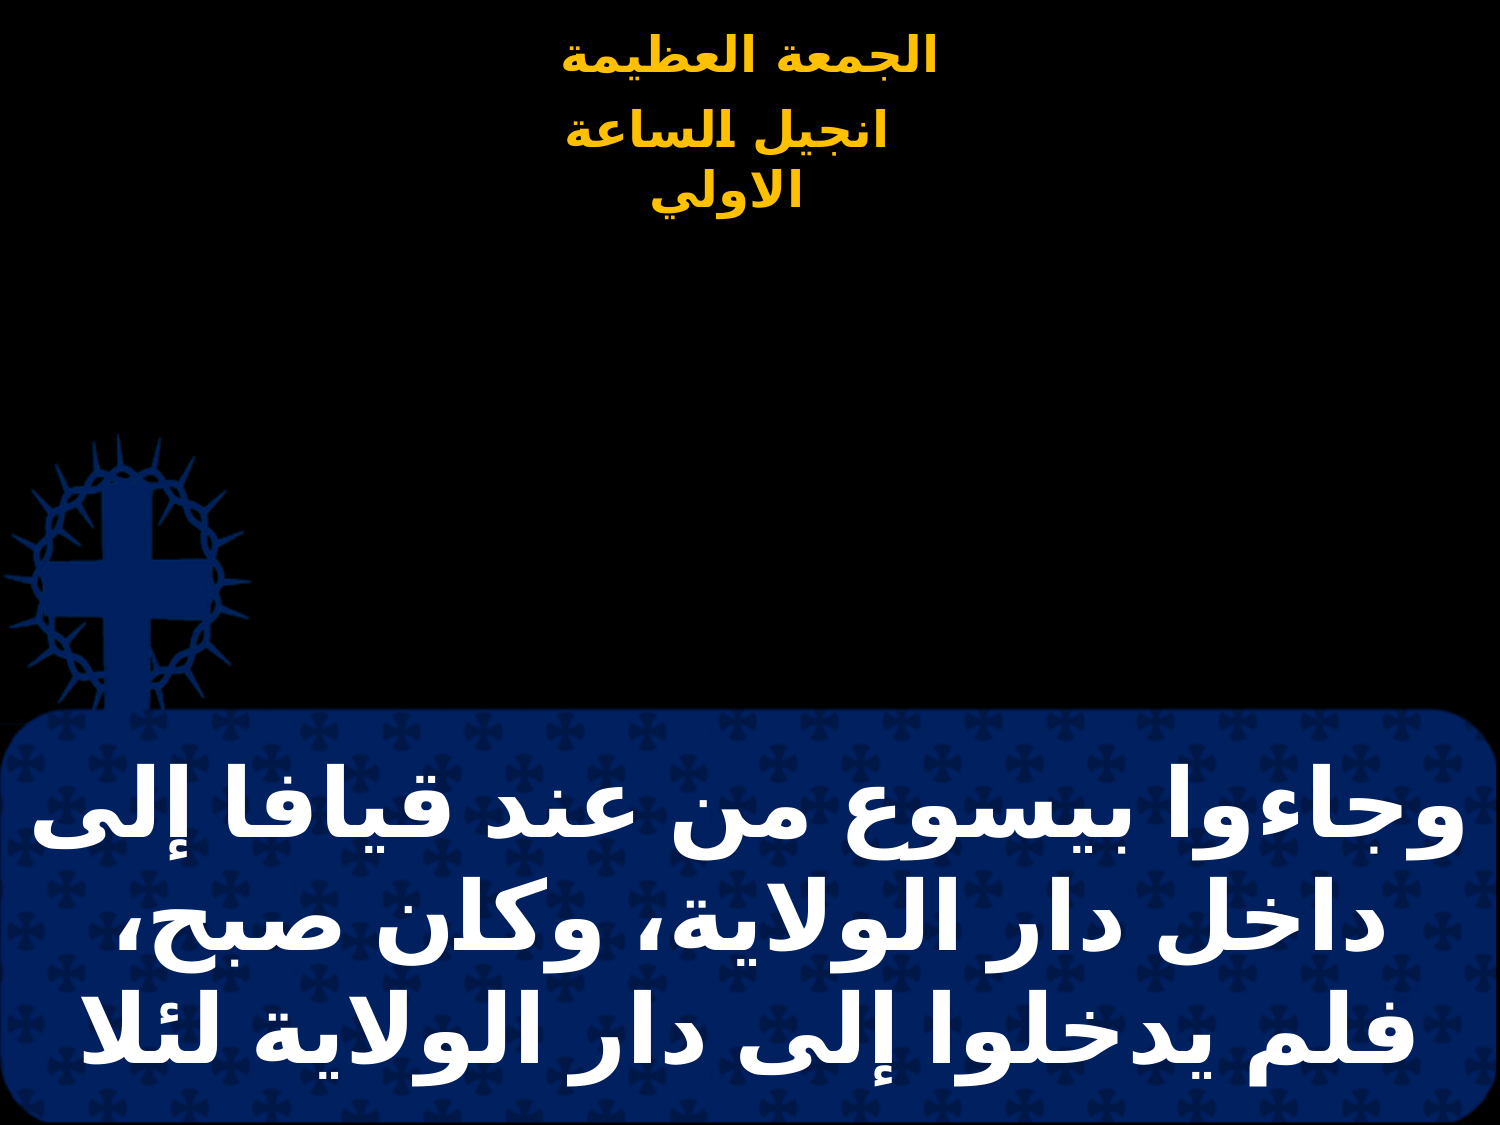

# وجاءوا بيسوع من عند قيافا إلى داخل دار الولاية، وكان صبح، فلم يدخلوا إلى دار الولاية لئلا